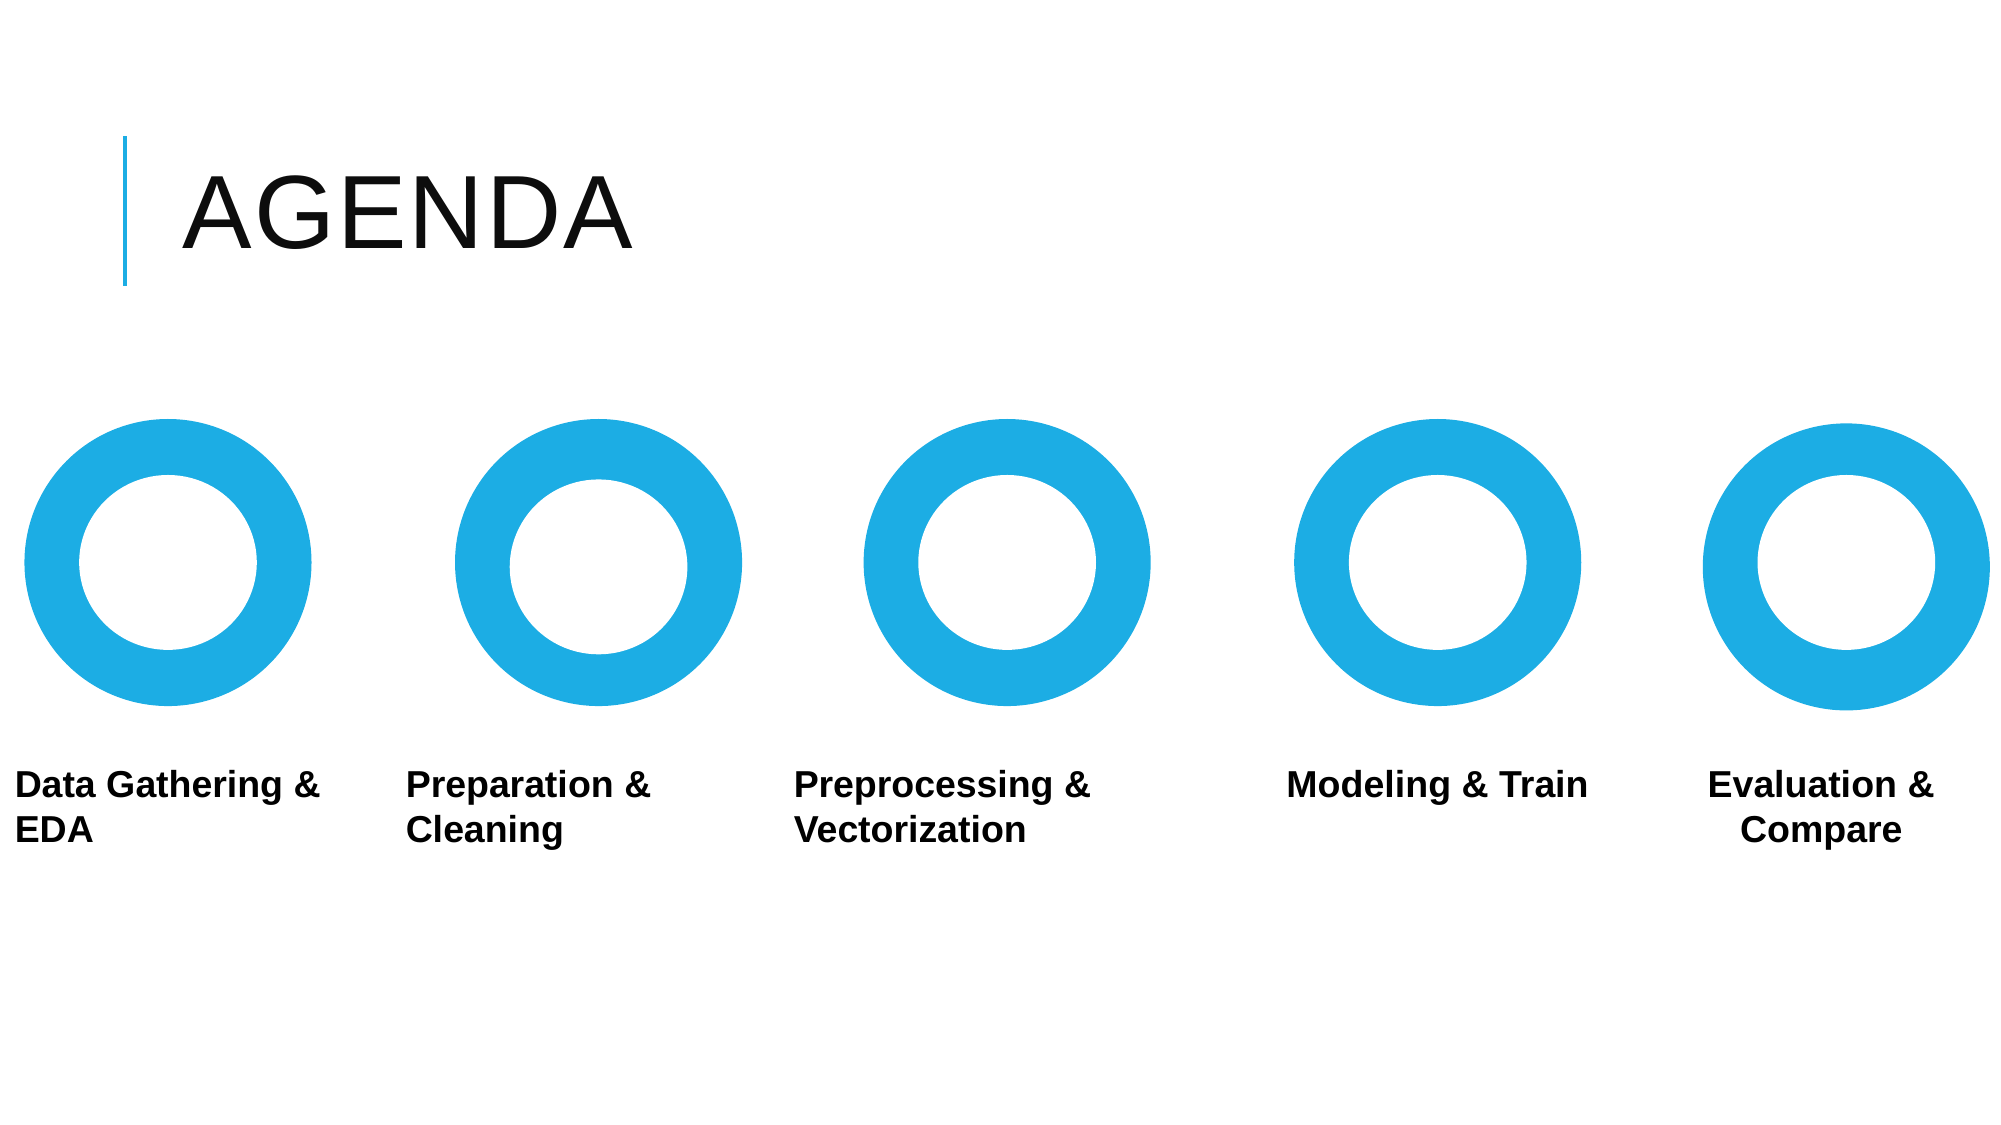

# AGENDA

Data Gathering & EDA
Preparation & Cleaning
Preprocessing & Vectorization
Modeling & Train
Evaluation & Compare